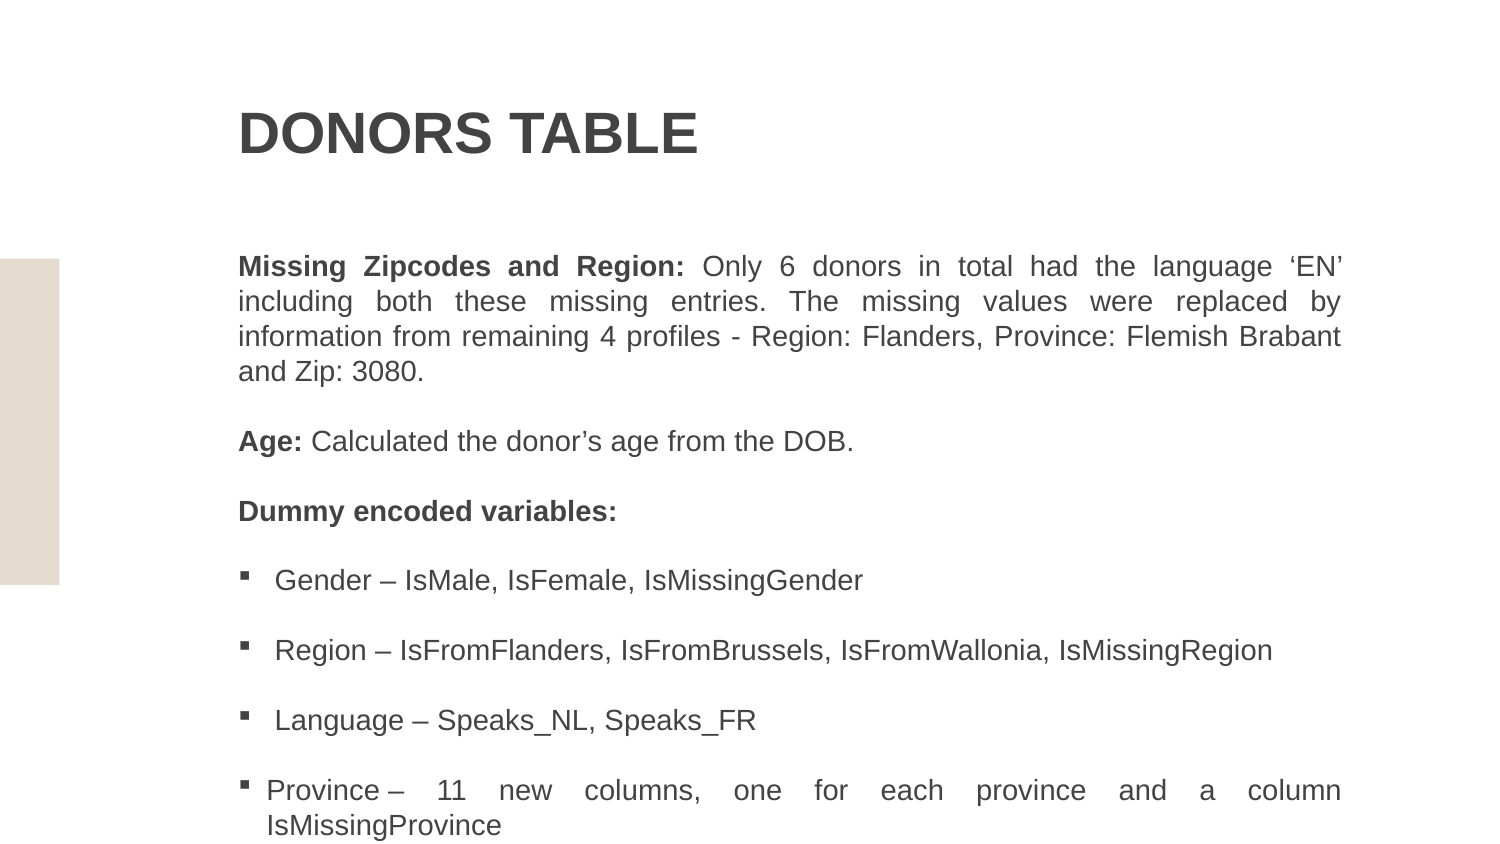

# DONORS TABLE
Missing Zipcodes and Region: Only 6 donors in total had the language ‘EN’ including both these missing entries. The missing values were replaced by information from remaining 4 profiles - Region: Flanders, Province: Flemish Brabant and Zip: 3080.​

Age: Calculated the donor’s age from the DOB. ​

Dummy encoded variables: ​

 Gender – IsMale, IsFemale, IsMissingGender​

 Region – IsFromFlanders, IsFromBrussels, IsFromWallonia, IsMissingRegion​

 Language – Speaks_NL, Speaks_FR​

Province – 11 new columns, one for each province and a column IsMissingProvince